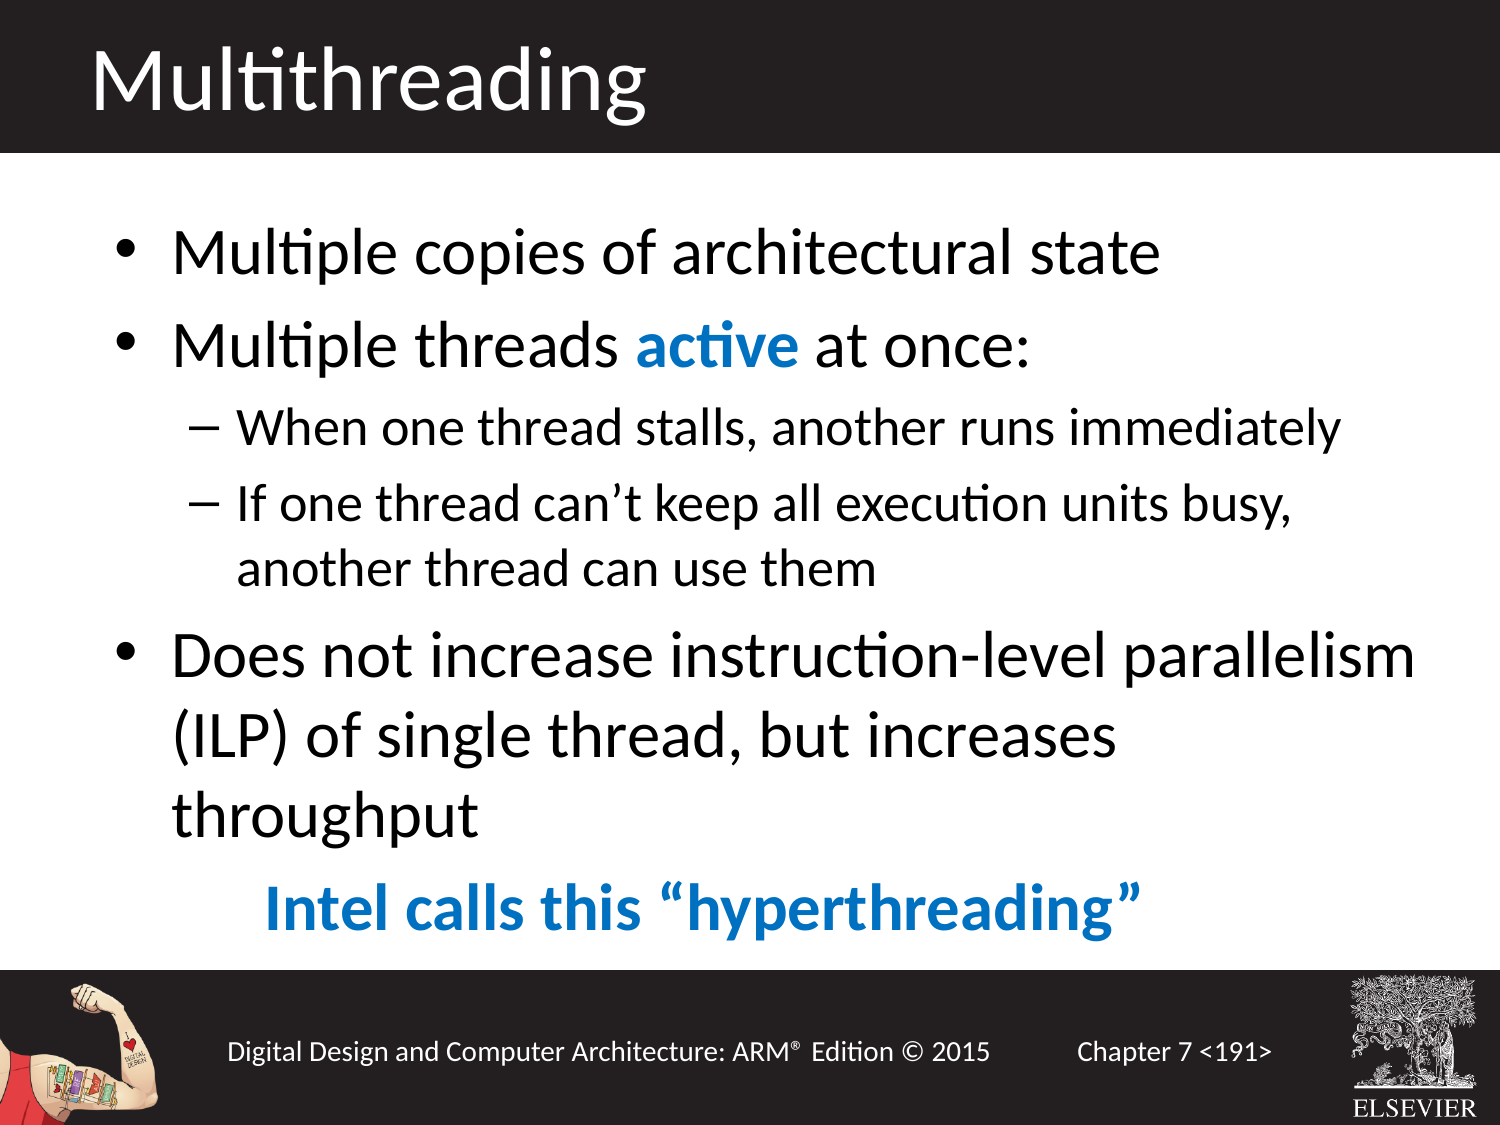

Multithreading
Multiple copies of architectural state
Multiple threads active at once:
When one thread stalls, another runs immediately
If one thread can’t keep all execution units busy, another thread can use them
Does not increase instruction-level parallelism (ILP) of single thread, but increases throughput
	Intel calls this “hyperthreading”